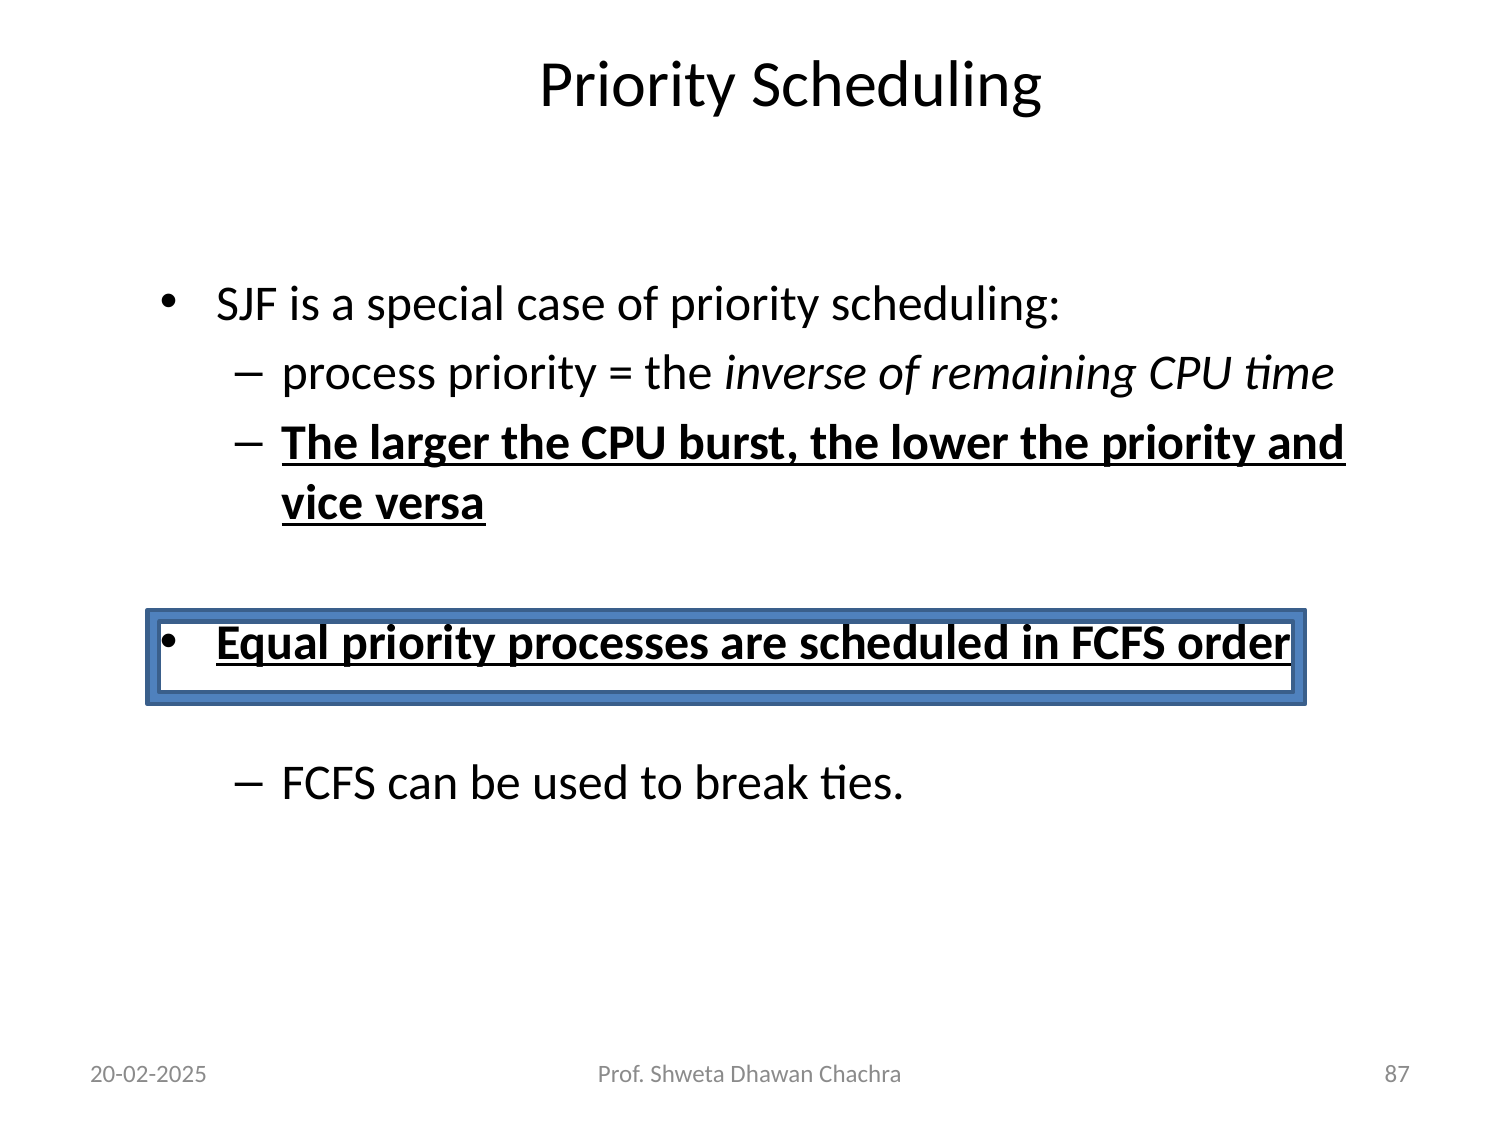

# Priority Scheduling

SJF is a special case of priority scheduling:
process priority = the inverse of remaining CPU time
The larger the CPU burst, the lower the priority and vice versa

Equal priority processes are scheduled in FCFS order

FCFS can be used to break ties.

20-02-2025
Prof. Shweta Dhawan Chachra
87